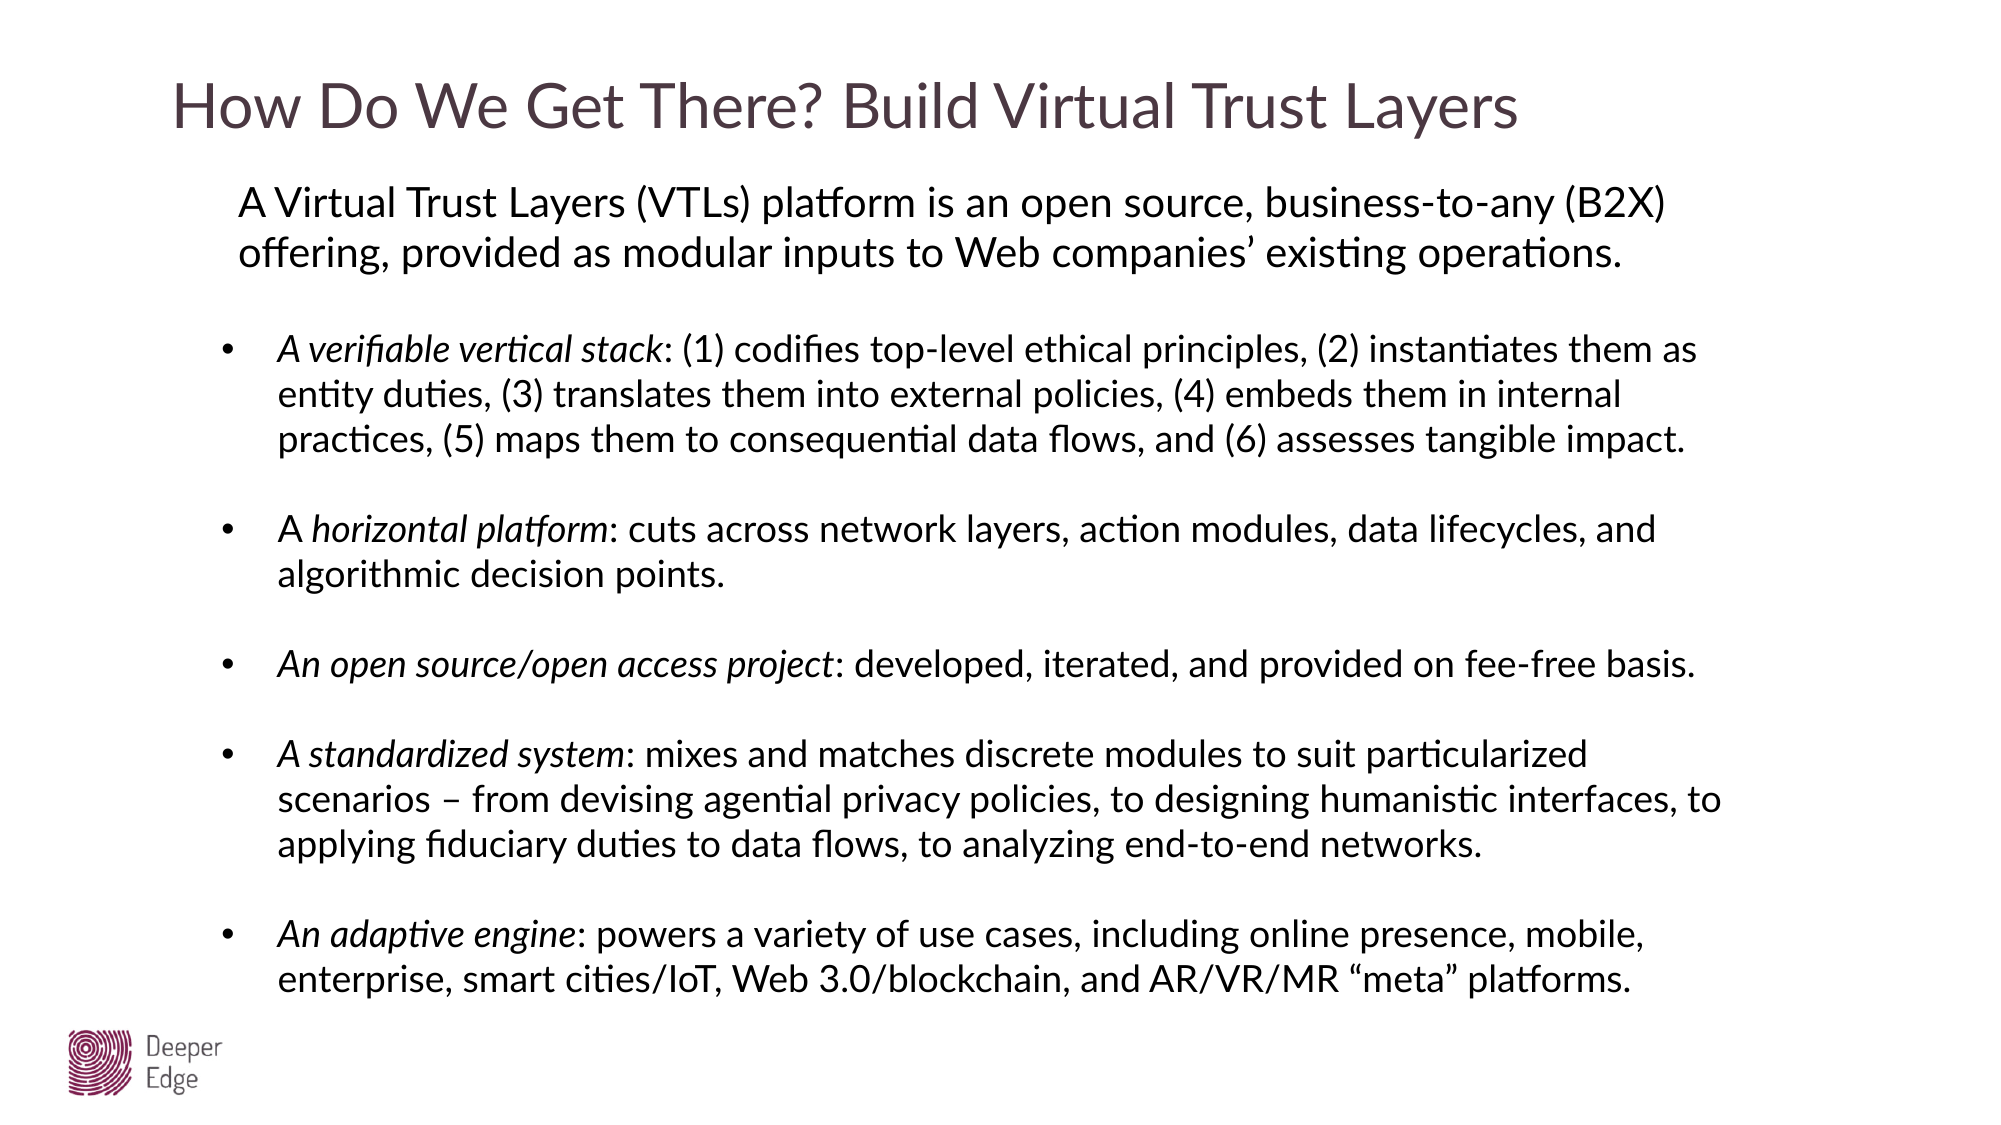

How Do We Get There? Build Virtual Trust Layers
A Virtual Trust Layers (VTLs) platform is an open source, business-to-any (B2X) offering, provided as modular inputs to Web companies’ existing operations.

A verifiable vertical stack: (1) codifies top-level ethical principles, (2) instantiates them as entity duties, (3) translates them into external policies, (4) embeds them in internal practices, (5) maps them to consequential data flows, and (6) assesses tangible impact.

A horizontal platform: cuts across network layers, action modules, data lifecycles, and algorithmic decision points.

An open source/open access project: developed, iterated, and provided on fee-free basis.

A standardized system: mixes and matches discrete modules to suit particularized scenarios – from devising agential privacy policies, to designing humanistic interfaces, to applying fiduciary duties to data flows, to analyzing end-to-end networks.

An adaptive engine: powers a variety of use cases, including online presence, mobile, enterprise, smart cities/IoT, Web 3.0/blockchain, and AR/VR/MR “meta” platforms.